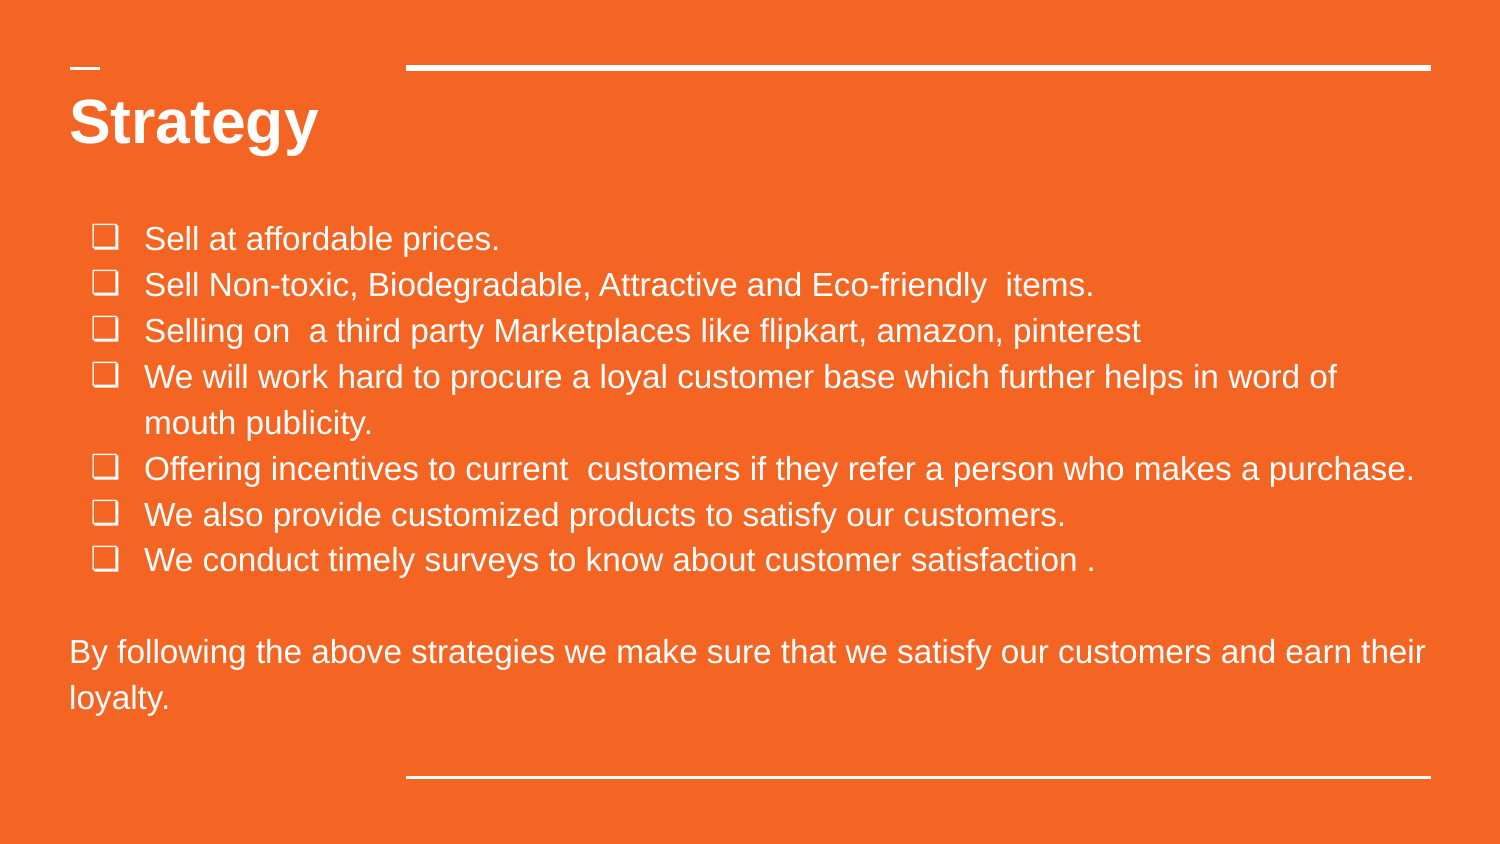

# Strategy
Sell at affordable prices.
Sell Non-toxic, Biodegradable, Attractive and Eco-friendly  items.
Selling on  a third party Marketplaces like flipkart, amazon, pinterest
We will work hard to procure a loyal customer base which further helps in word of mouth publicity.
Offering incentives to current  customers if they refer a person who makes a purchase.
We also provide customized products to satisfy our customers.
We conduct timely surveys to know about customer satisfaction .

By following the above strategies we make sure that we satisfy our customers and earn their loyalty.